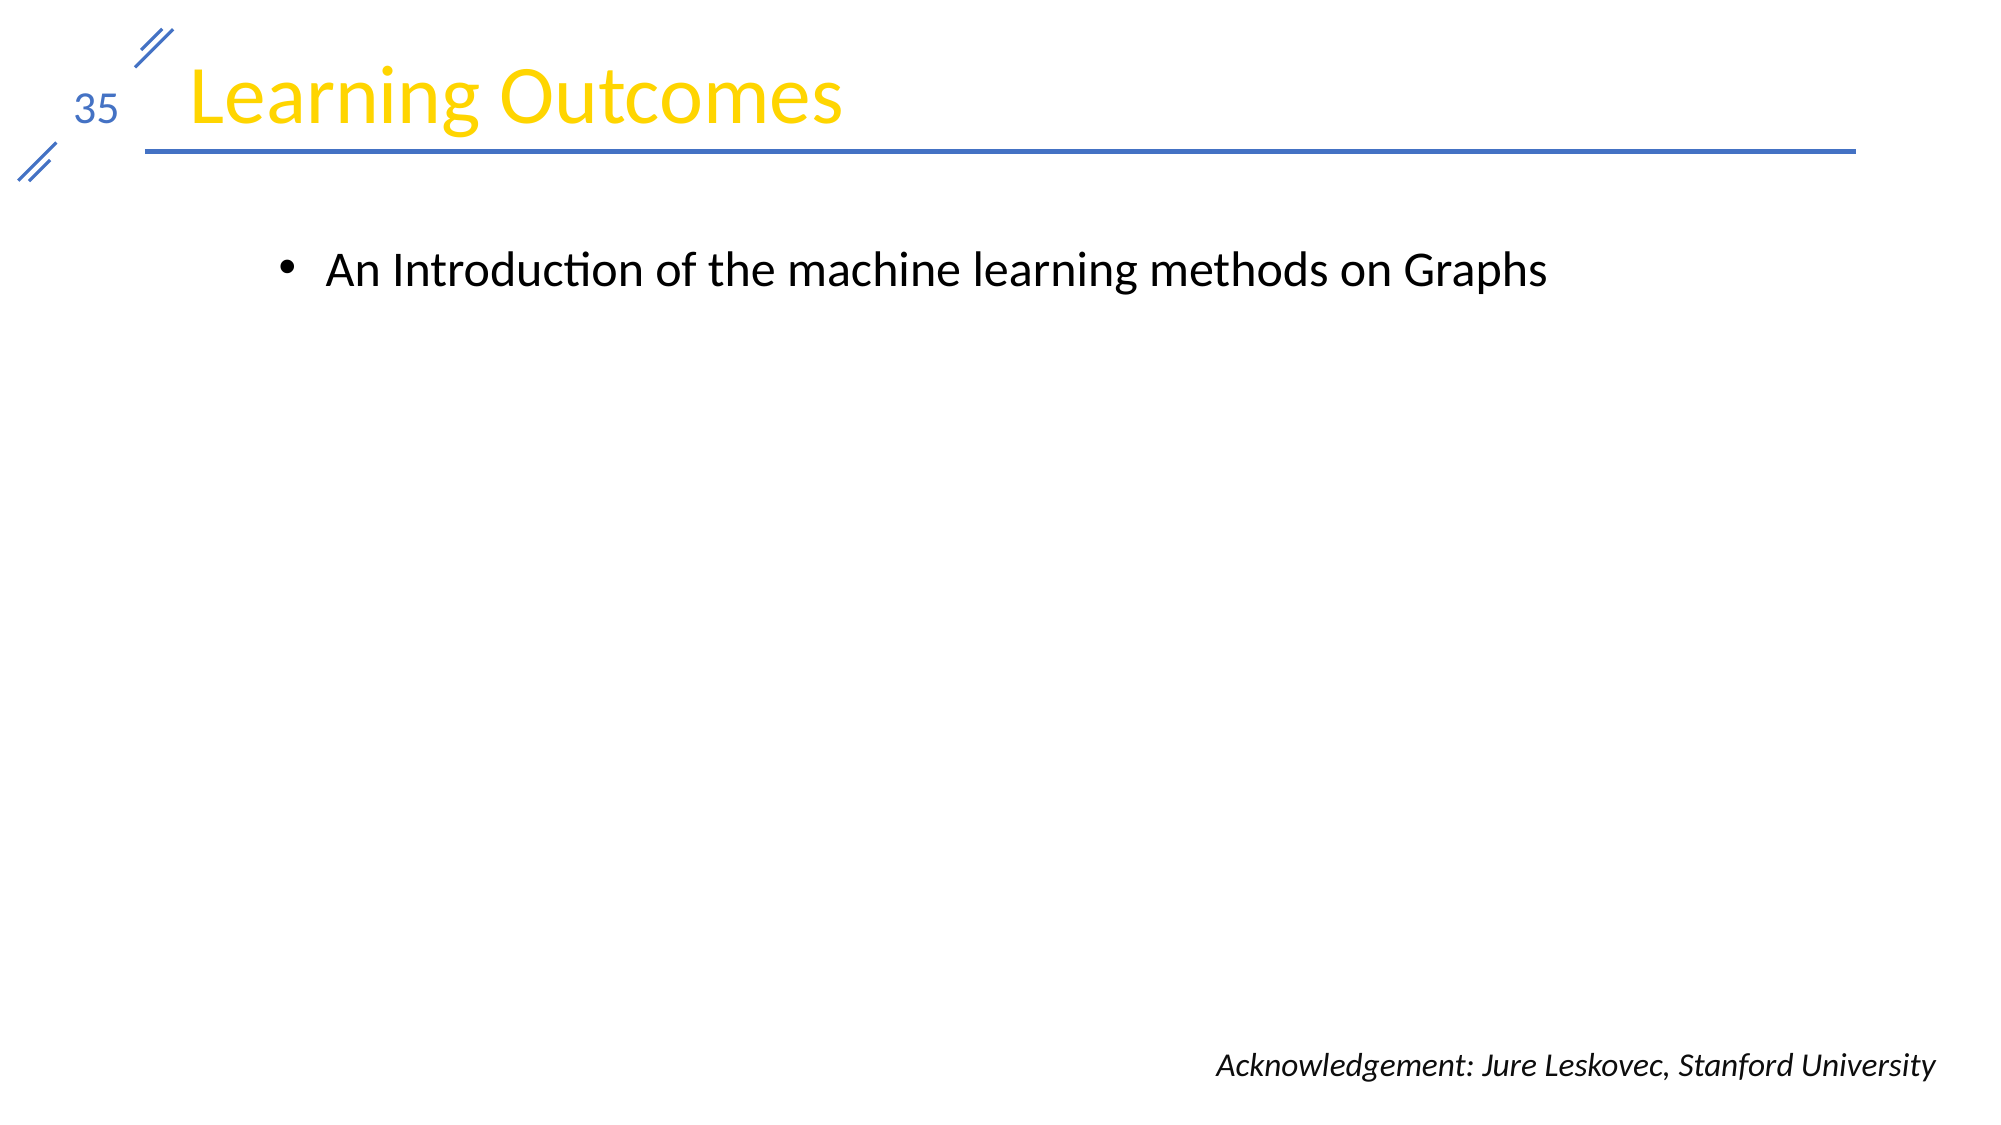

Learning Outcomes
An Introduction of the machine learning methods on Graphs

Acknowledgement: Jure Leskovec, Stanford University